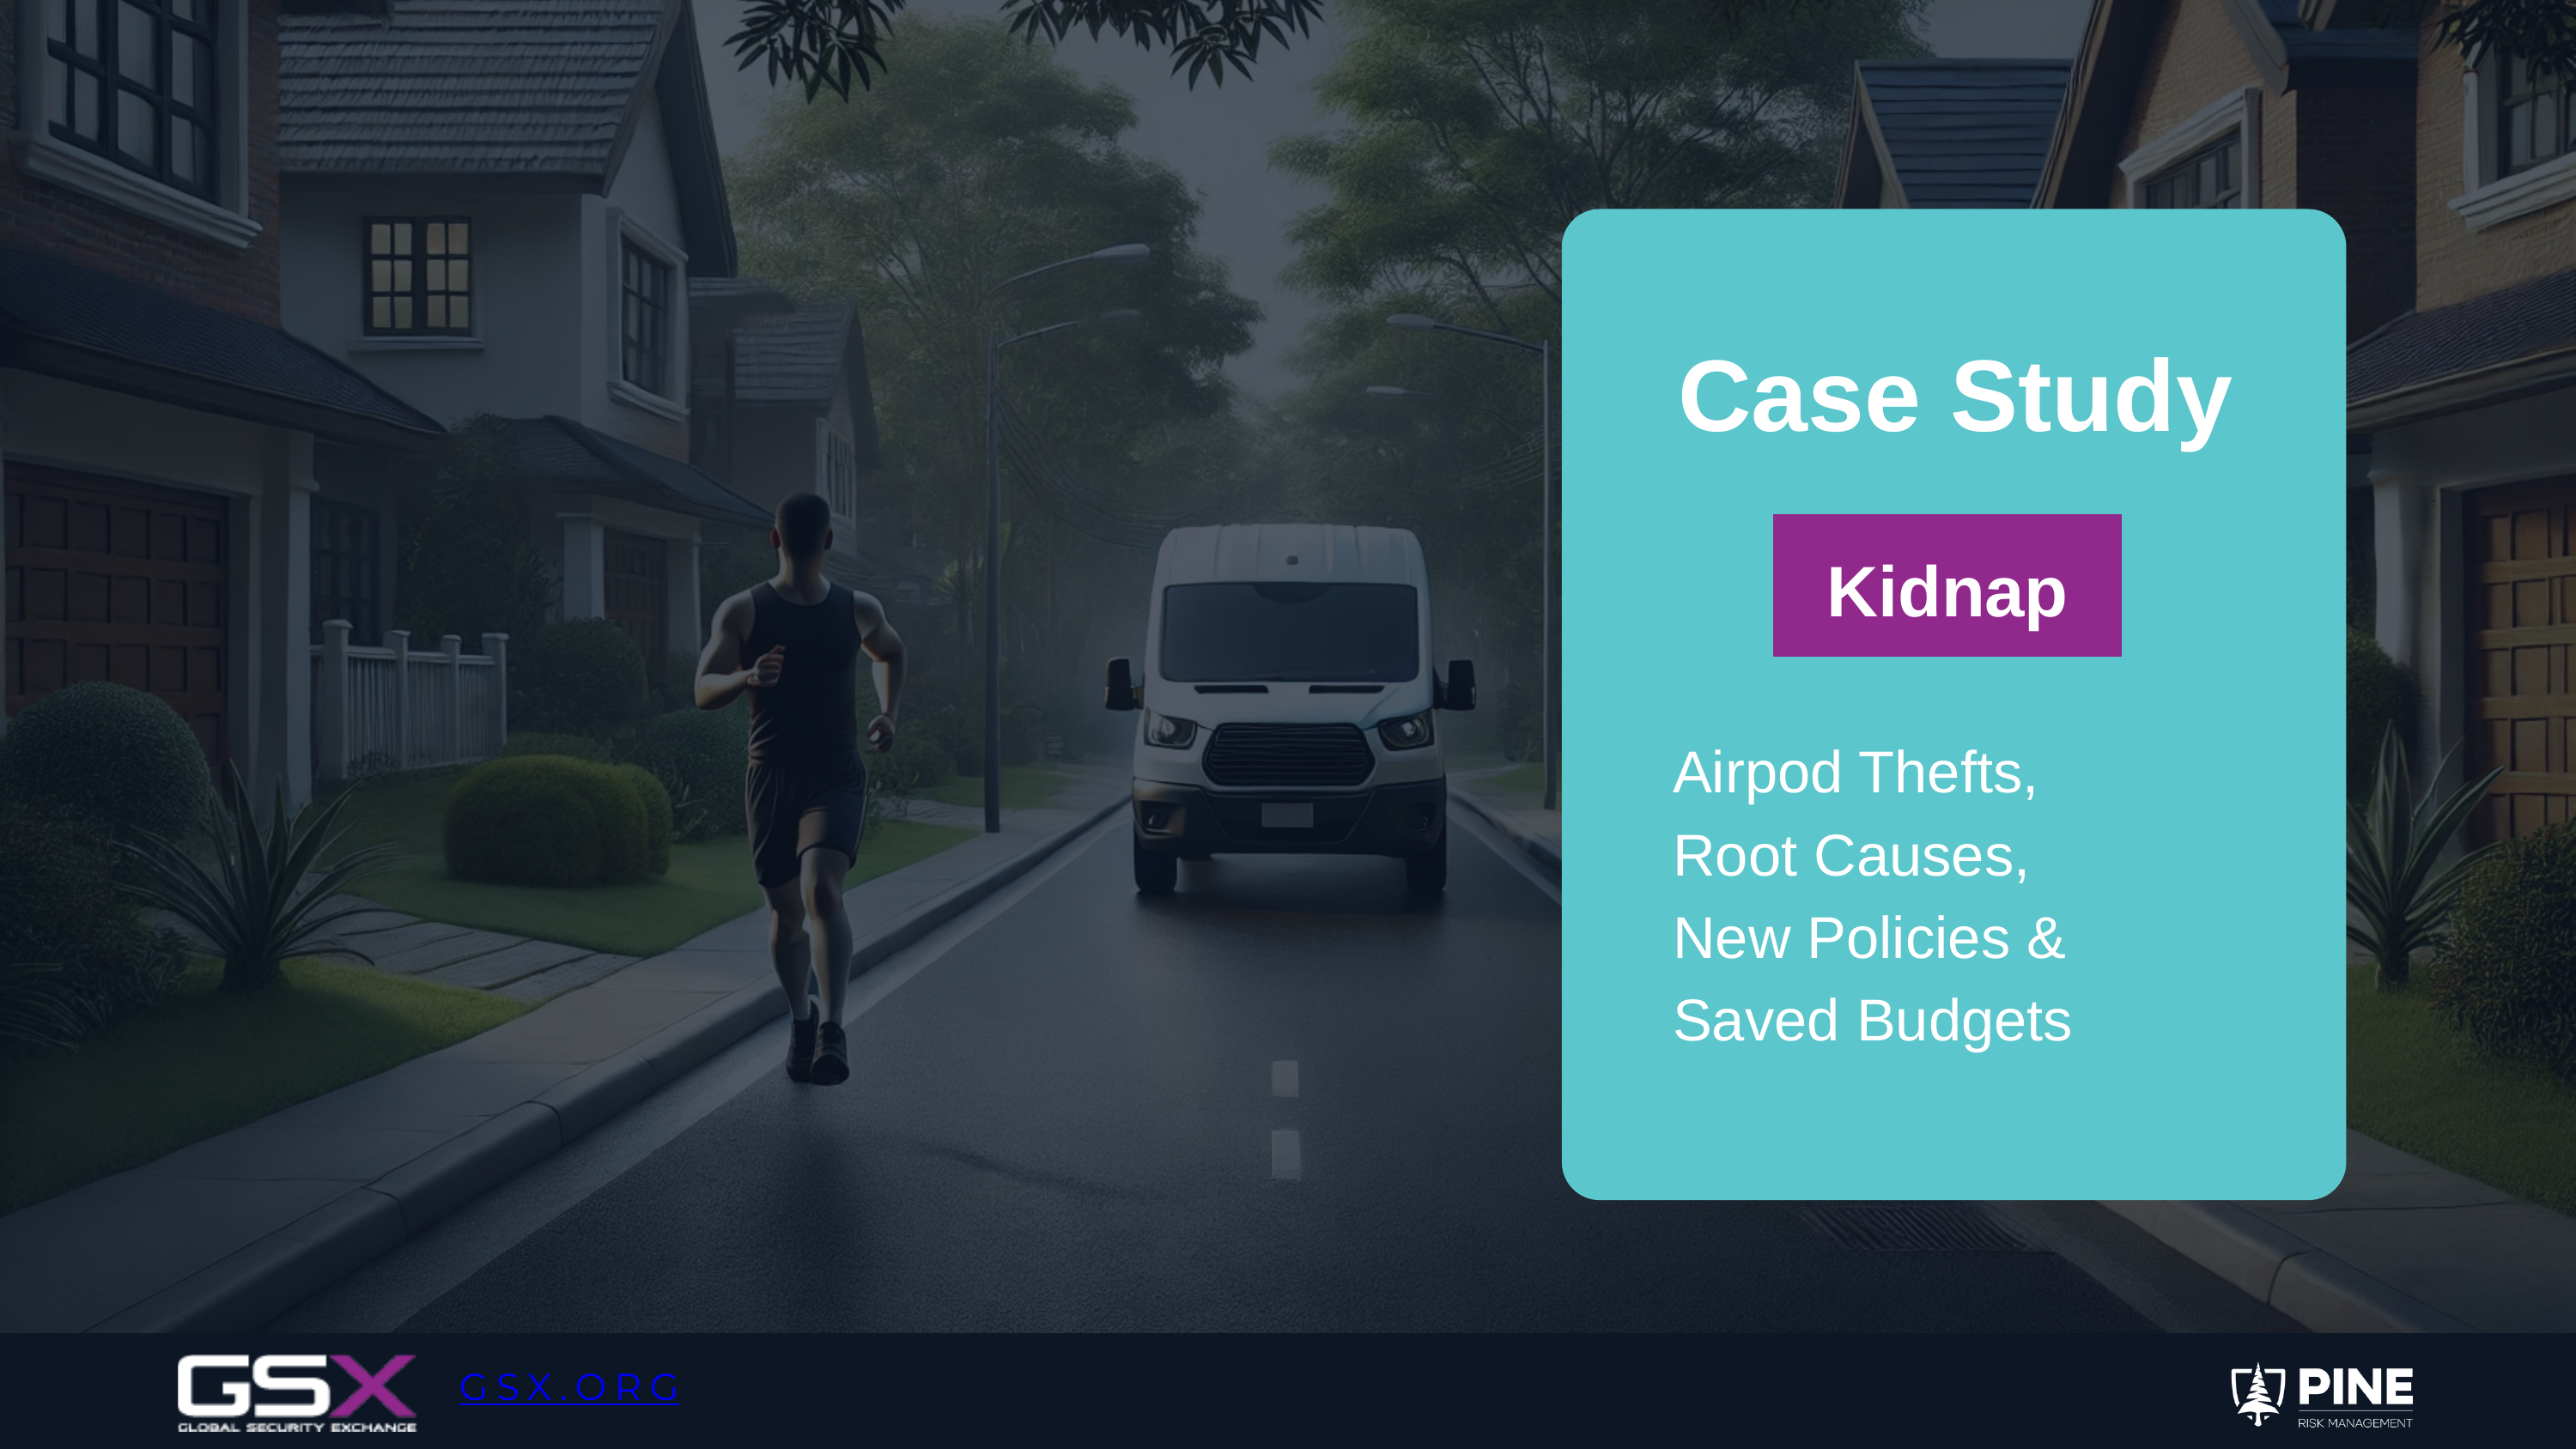

Case Study

Kidnap
Airpod Thefts,
Root Causes,
New Policies &
Saved Budgets

GSX.ORG